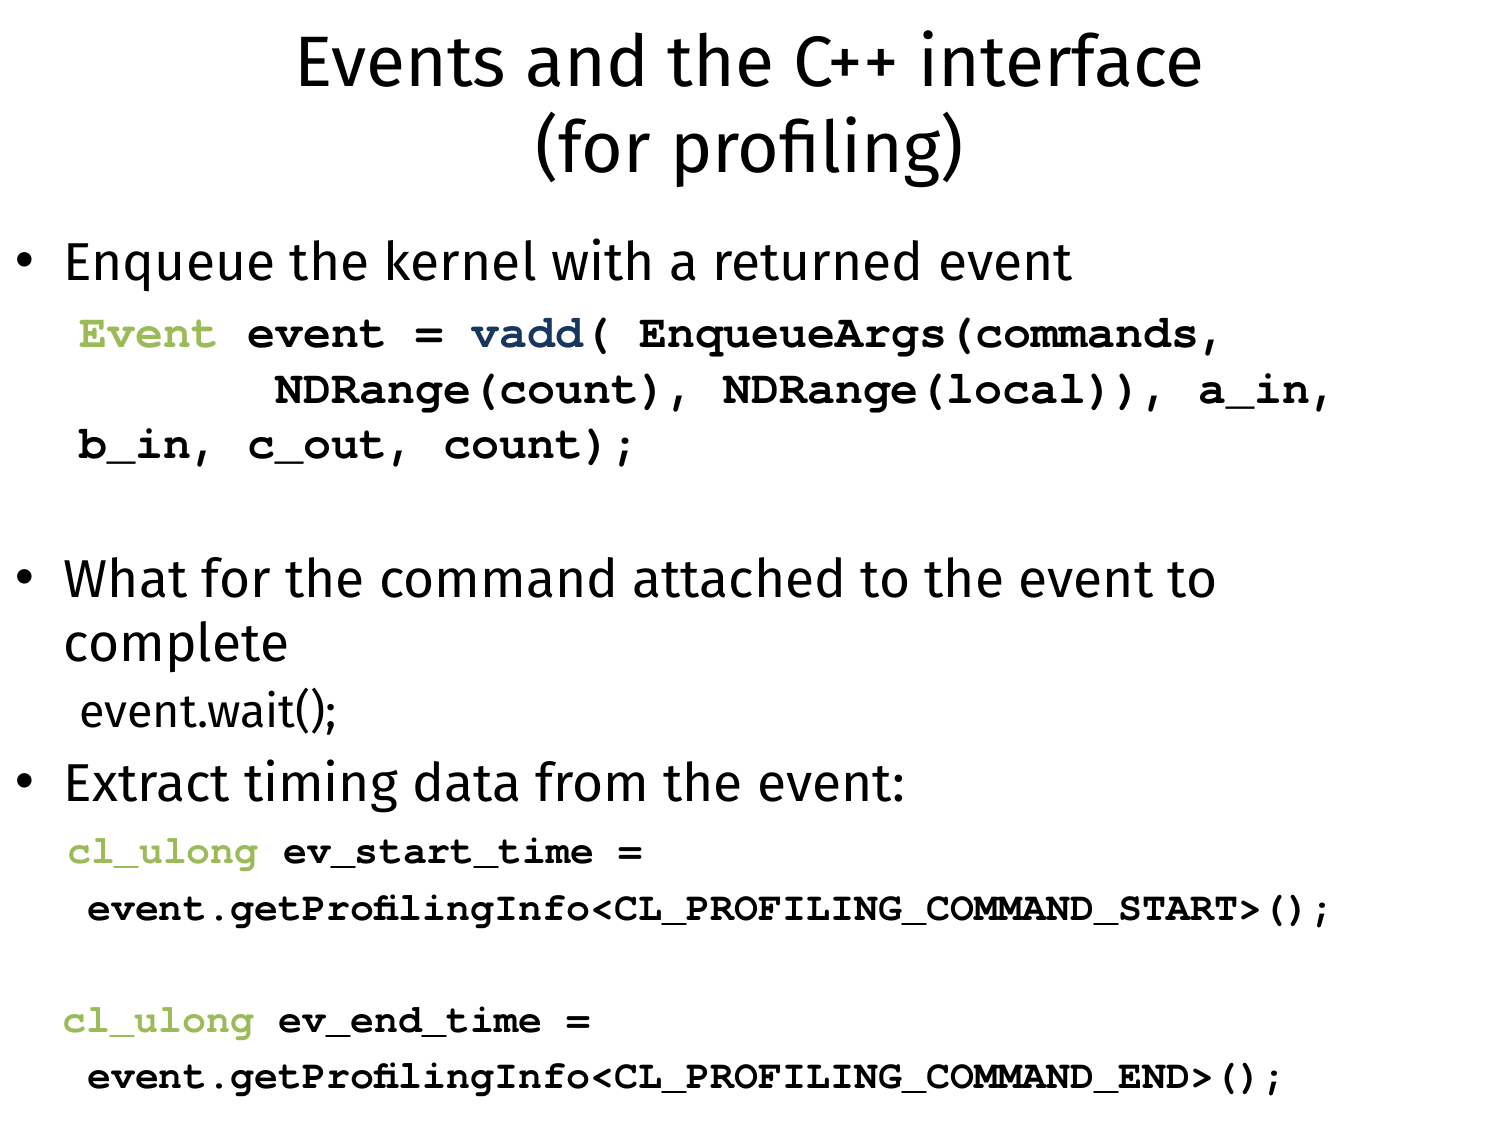

# Events and the C++ interface (for profiling)
Enqueue the kernel with a returned event
Event event = vadd( EnqueueArgs(commands,
       NDRange(count), NDRange(local)), a_in, b_in, c_out, count);

What for the command attached to the event to complete
event.wait();
Extract timing data from the event:
  cl_ulong ev_start_time =
   event.getProfilingInfo<CL_PROFILING_COMMAND_START>();

  cl_ulong ev_end_time =
   event.getProfilingInfo<CL_PROFILING_COMMAND_END>();